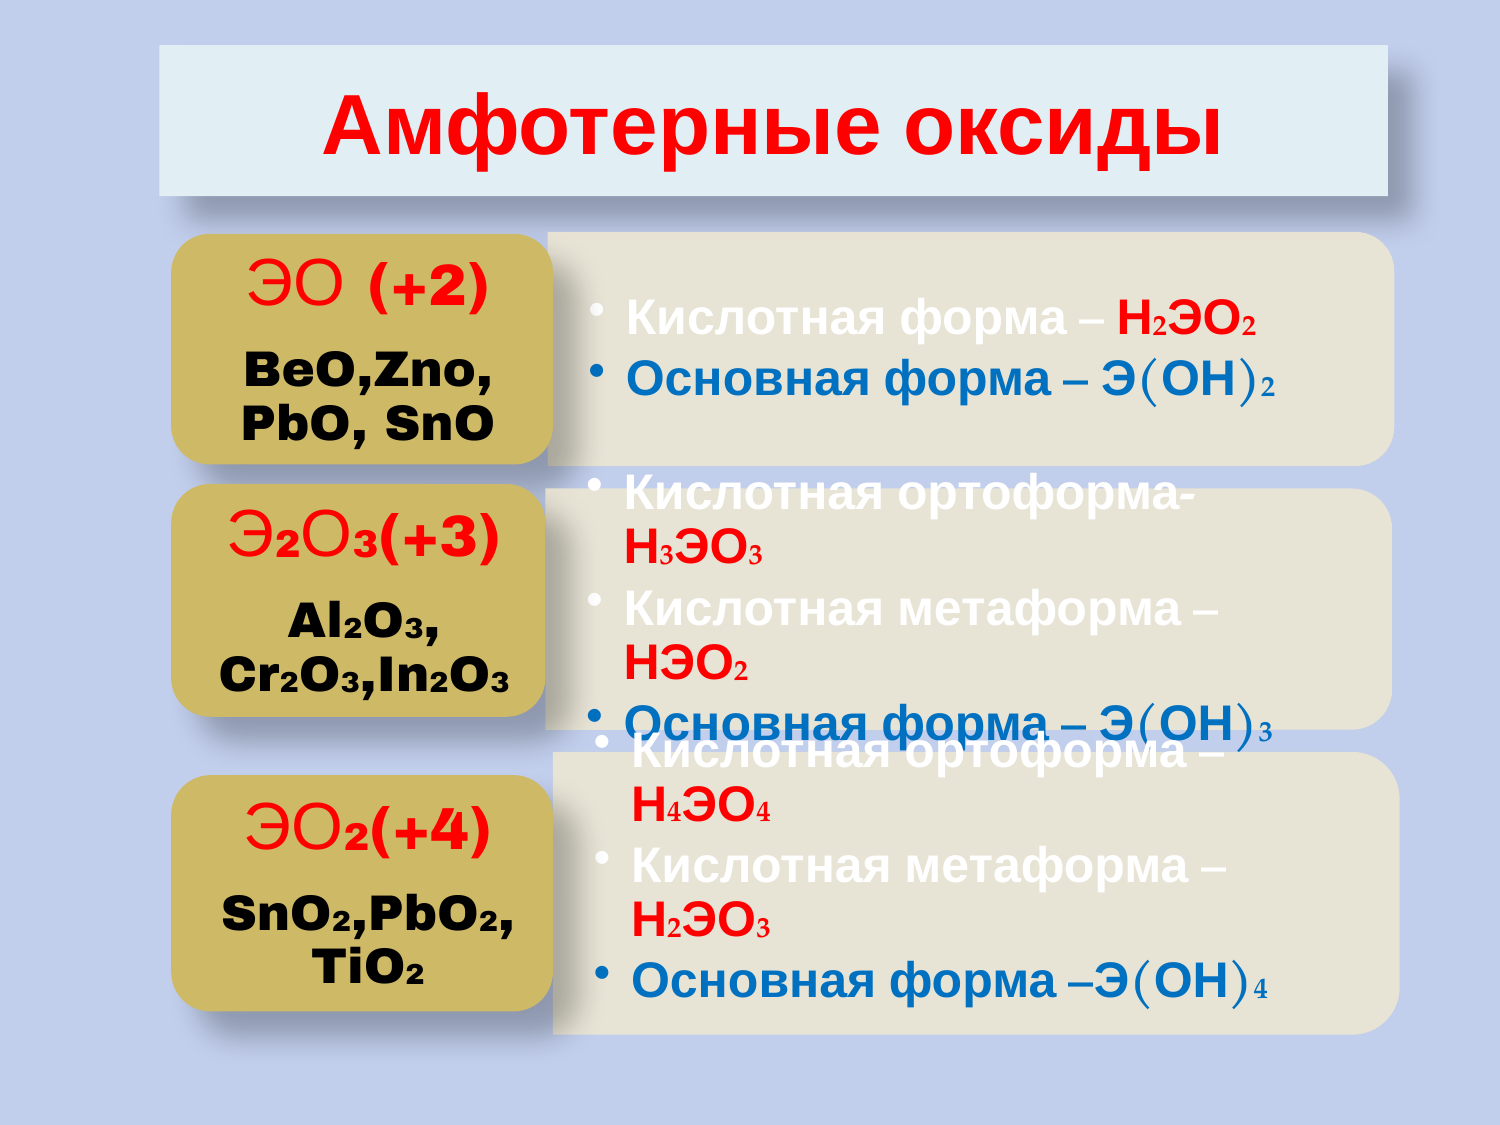

# Амфотерные оксиды
Кислотная форма – Н2ЭО2
Основная форма – Э(ОН)2
ЭО (+2)
BeO,Zno, PbO, SnO
Кислотная ортоформа- Н3ЭО3
Кислотная метаформа – НЭО2
Основная форма – Э(ОН)3
Э2О3(+3)
Al2O3, Cr2O3,In2O3
Кислотная ортоформа – Н4ЭО4
Кислотная метаформа – Н2ЭО3
Основная форма –Э(ОН)4
ЭО2(+4)
SnO2,PbO2, TiO2